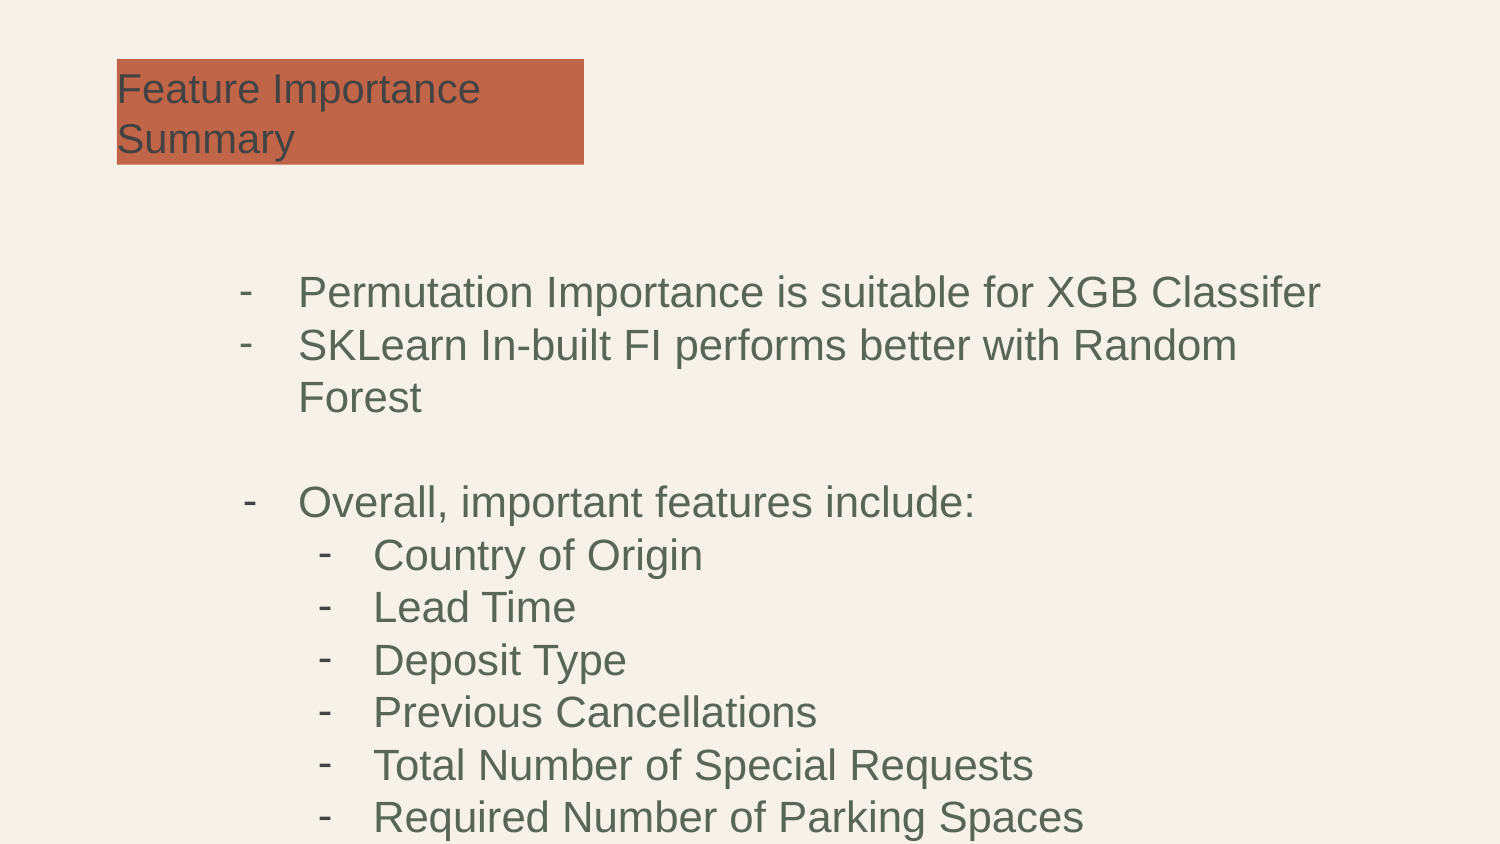

Feature Importance Summary
# Permutation Importance is suitable for XGB Classifer
SKLearn In-built FI performs better with Random Forest

Overall, important features include:
Country of Origin
Lead Time
Deposit Type
Previous Cancellations
Total Number of Special Requests
Required Number of Parking Spaces